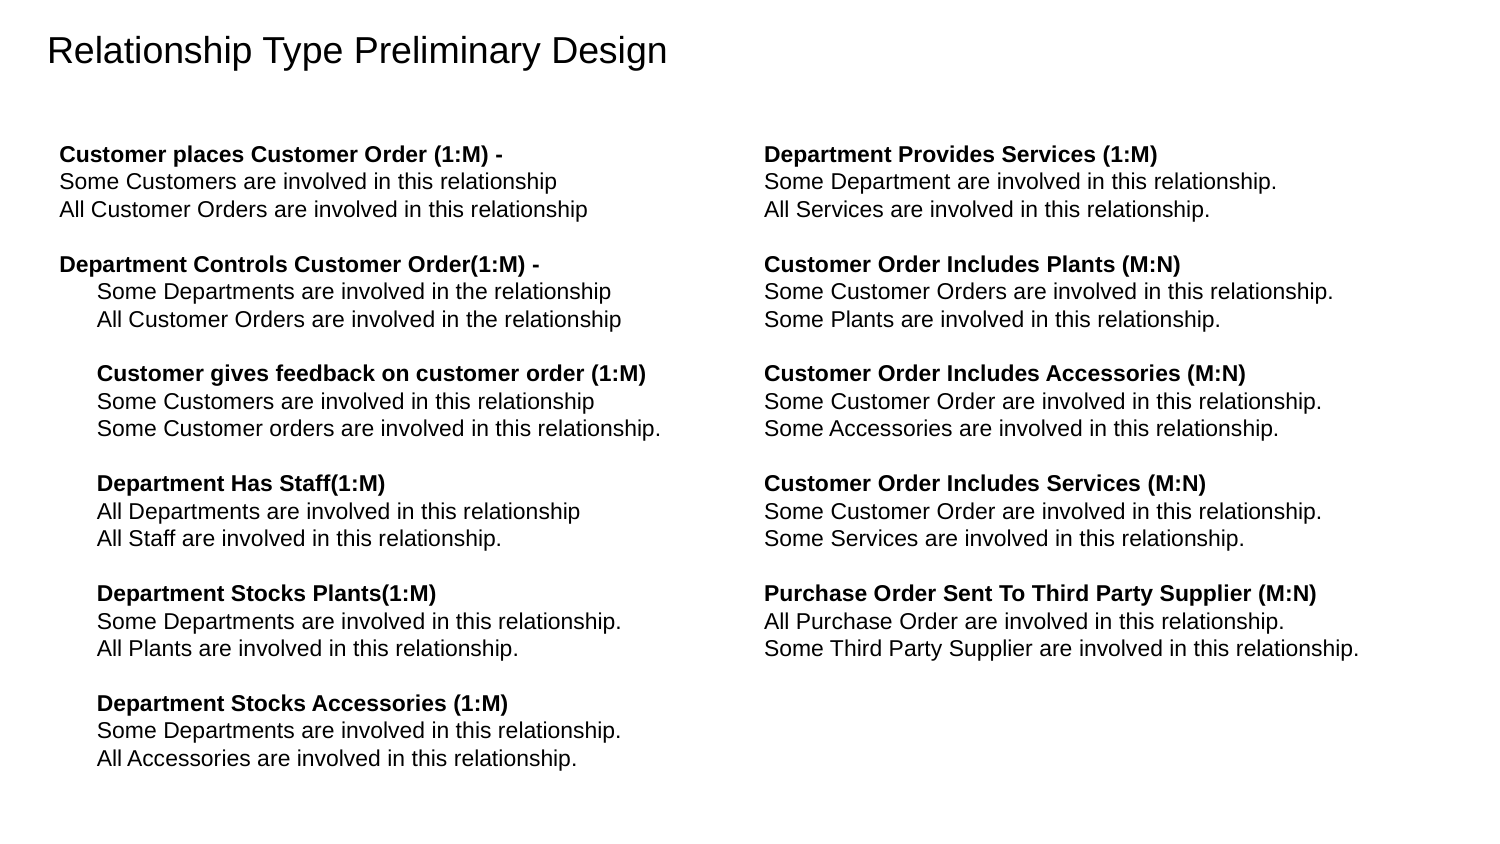

# Relationship Type Preliminary Design
Customer places Customer Order (1:M) -​
Some Customers are involved in this relationship​
All Customer Orders are involved in this relationship​

Department Controls Customer Order(1:M) -​
Some Departments are involved in the relationship​
All Customer Orders are involved in the relationship​

Customer gives feedback on customer order (1:M)​
Some Customers are involved in this relationship​
Some Customer orders are involved in this relationship.​

Department Has Staff(1:M)​
All Departments are involved in this relationship​
All Staff are involved in this relationship.​

Department Stocks Plants(1:M)​
Some Departments are involved in this relationship.​
All Plants are involved in this relationship.

Department Stocks Accessories (1:M)​
Some Departments are involved in this relationship.​
All Accessories are involved in this relationship.​

Department Provides Services (1:M)​
Some Department are involved in this relationship.​
All Services are involved in this relationship.​

Customer Order Includes Plants (M:N)​​
Some Customer Orders are involved in this relationship.​
Some Plants are involved in this relationship.​

Customer Order Includes Accessories (M:N)​​
Some Customer Order are involved in this relationship.​
Some Accessories are involved in this relationship.​

Customer Order Includes Services (M:N)​​
Some Customer Order are involved in this relationship.​
Some Services are involved in this relationship.​

Purchase Order Sent To Third Party Supplier (M:N)​
All Purchase Order are involved in this relationship.​
Some Third Party Supplier are involved in this relationship.​